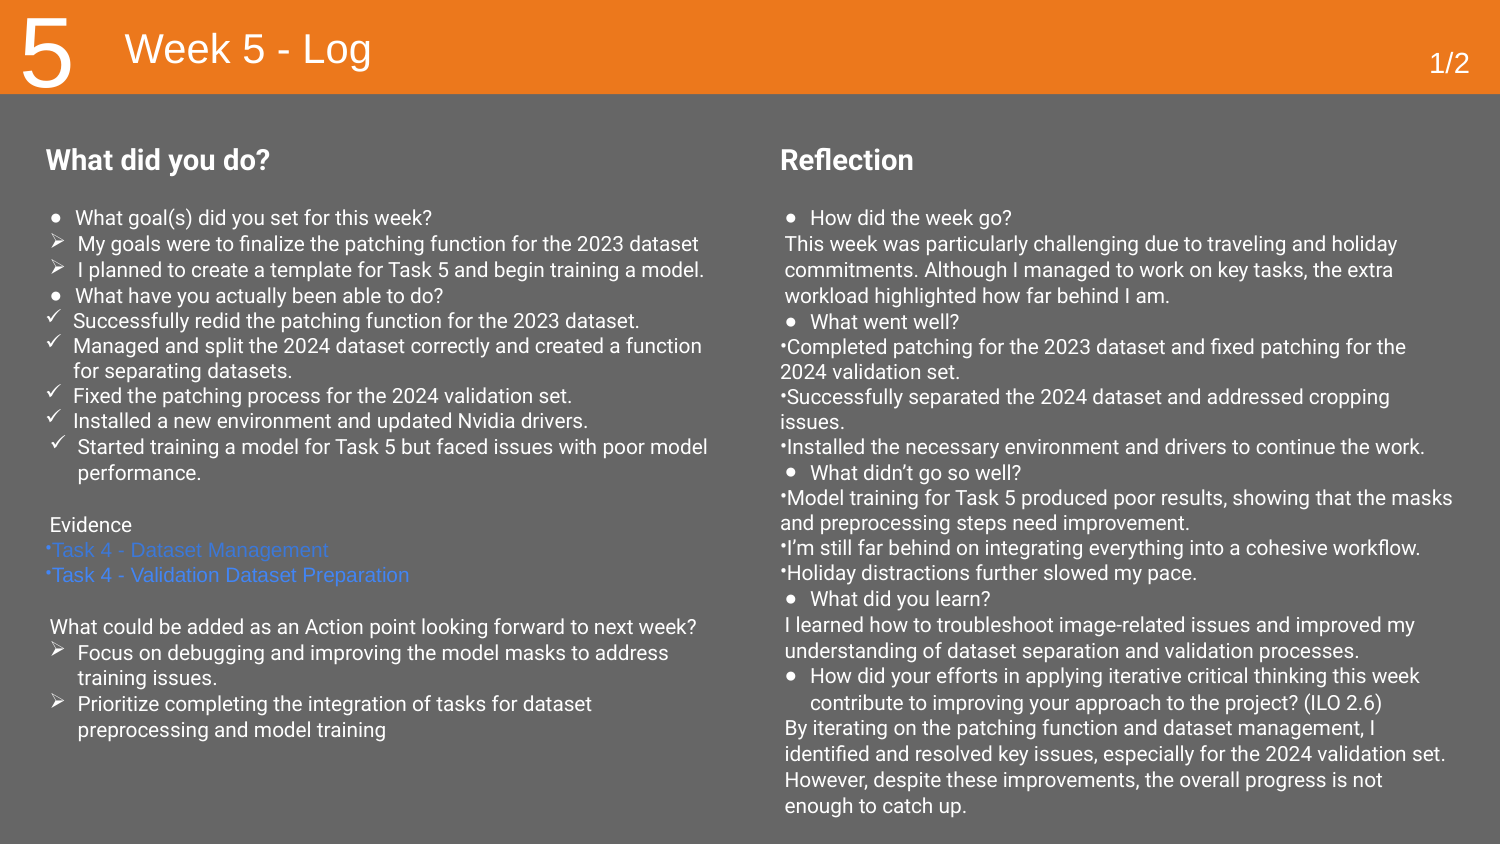

5
# Week 5 - Log
1/2

What did you do?
Reflection
What goal(s) did you set for this week?
My goals were to finalize the patching function for the 2023 dataset
I planned to create a template for Task 5 and begin training a model.
What have you actually been able to do?
Successfully redid the patching function for the 2023 dataset.
Managed and split the 2024 dataset correctly and created a function for separating datasets.
Fixed the patching process for the 2024 validation set.
Installed a new environment and updated Nvidia drivers.
Started training a model for Task 5 but faced issues with poor model performance.

Evidence
Task 4 - Dataset Management
Task 4 - Validation Dataset Preparation

What could be added as an Action point looking forward to next week?
Focus on debugging and improving the model masks to address training issues.
Prioritize completing the integration of tasks for dataset preprocessing and model training
How did the week go?
This week was particularly challenging due to traveling and holiday commitments. Although I managed to work on key tasks, the extra workload highlighted how far behind I am.
What went well?
Completed patching for the 2023 dataset and fixed patching for the 2024 validation set.
Successfully separated the 2024 dataset and addressed cropping issues.
Installed the necessary environment and drivers to continue the work.
What didn’t go so well?
Model training for Task 5 produced poor results, showing that the masks and preprocessing steps need improvement.
I’m still far behind on integrating everything into a cohesive workflow.
Holiday distractions further slowed my pace.
What did you learn?
I learned how to troubleshoot image-related issues and improved my understanding of dataset separation and validation processes.
How did your efforts in applying iterative critical thinking this week contribute to improving your approach to the project? (ILO 2.6)
By iterating on the patching function and dataset management, I identified and resolved key issues, especially for the 2024 validation set. However, despite these improvements, the overall progress is not enough to catch up.